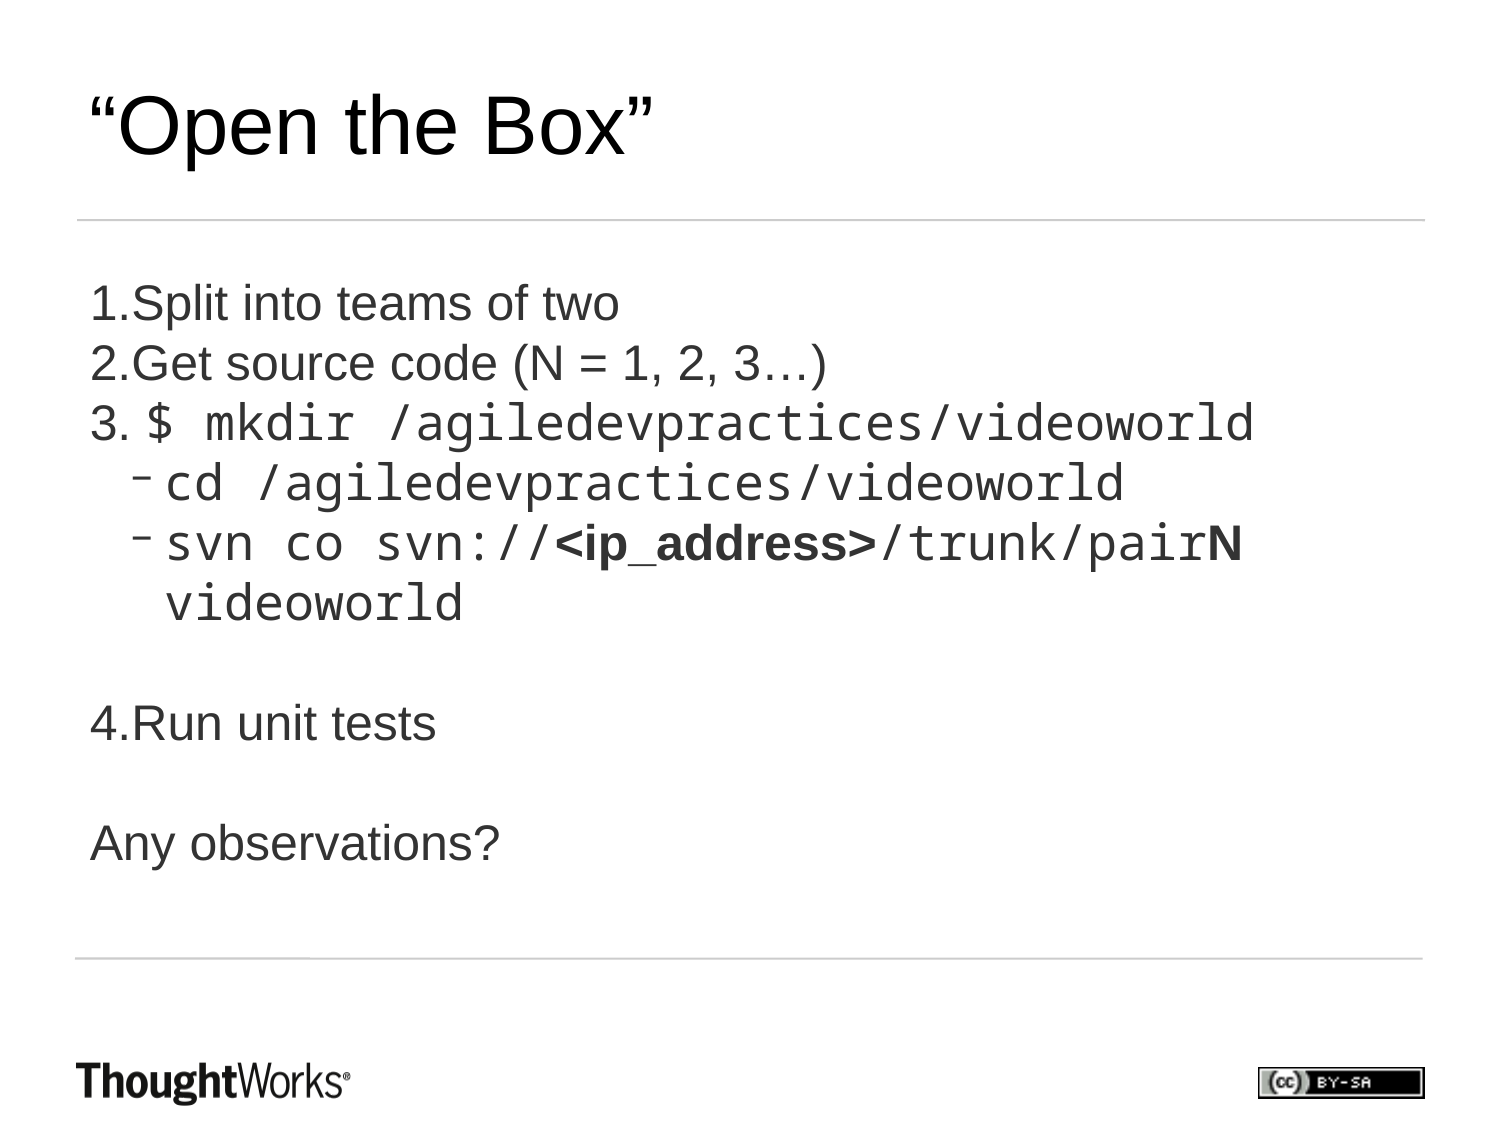

“Open the Box”
Split into teams of two
Get source code (N = 1, 2, 3…)
 $ mkdir /agiledevpractices/videoworld
cd /agiledevpractices/videoworld
svn co svn://<ip_address>/trunk/pairN videoworld

Run unit tests

Any observations?